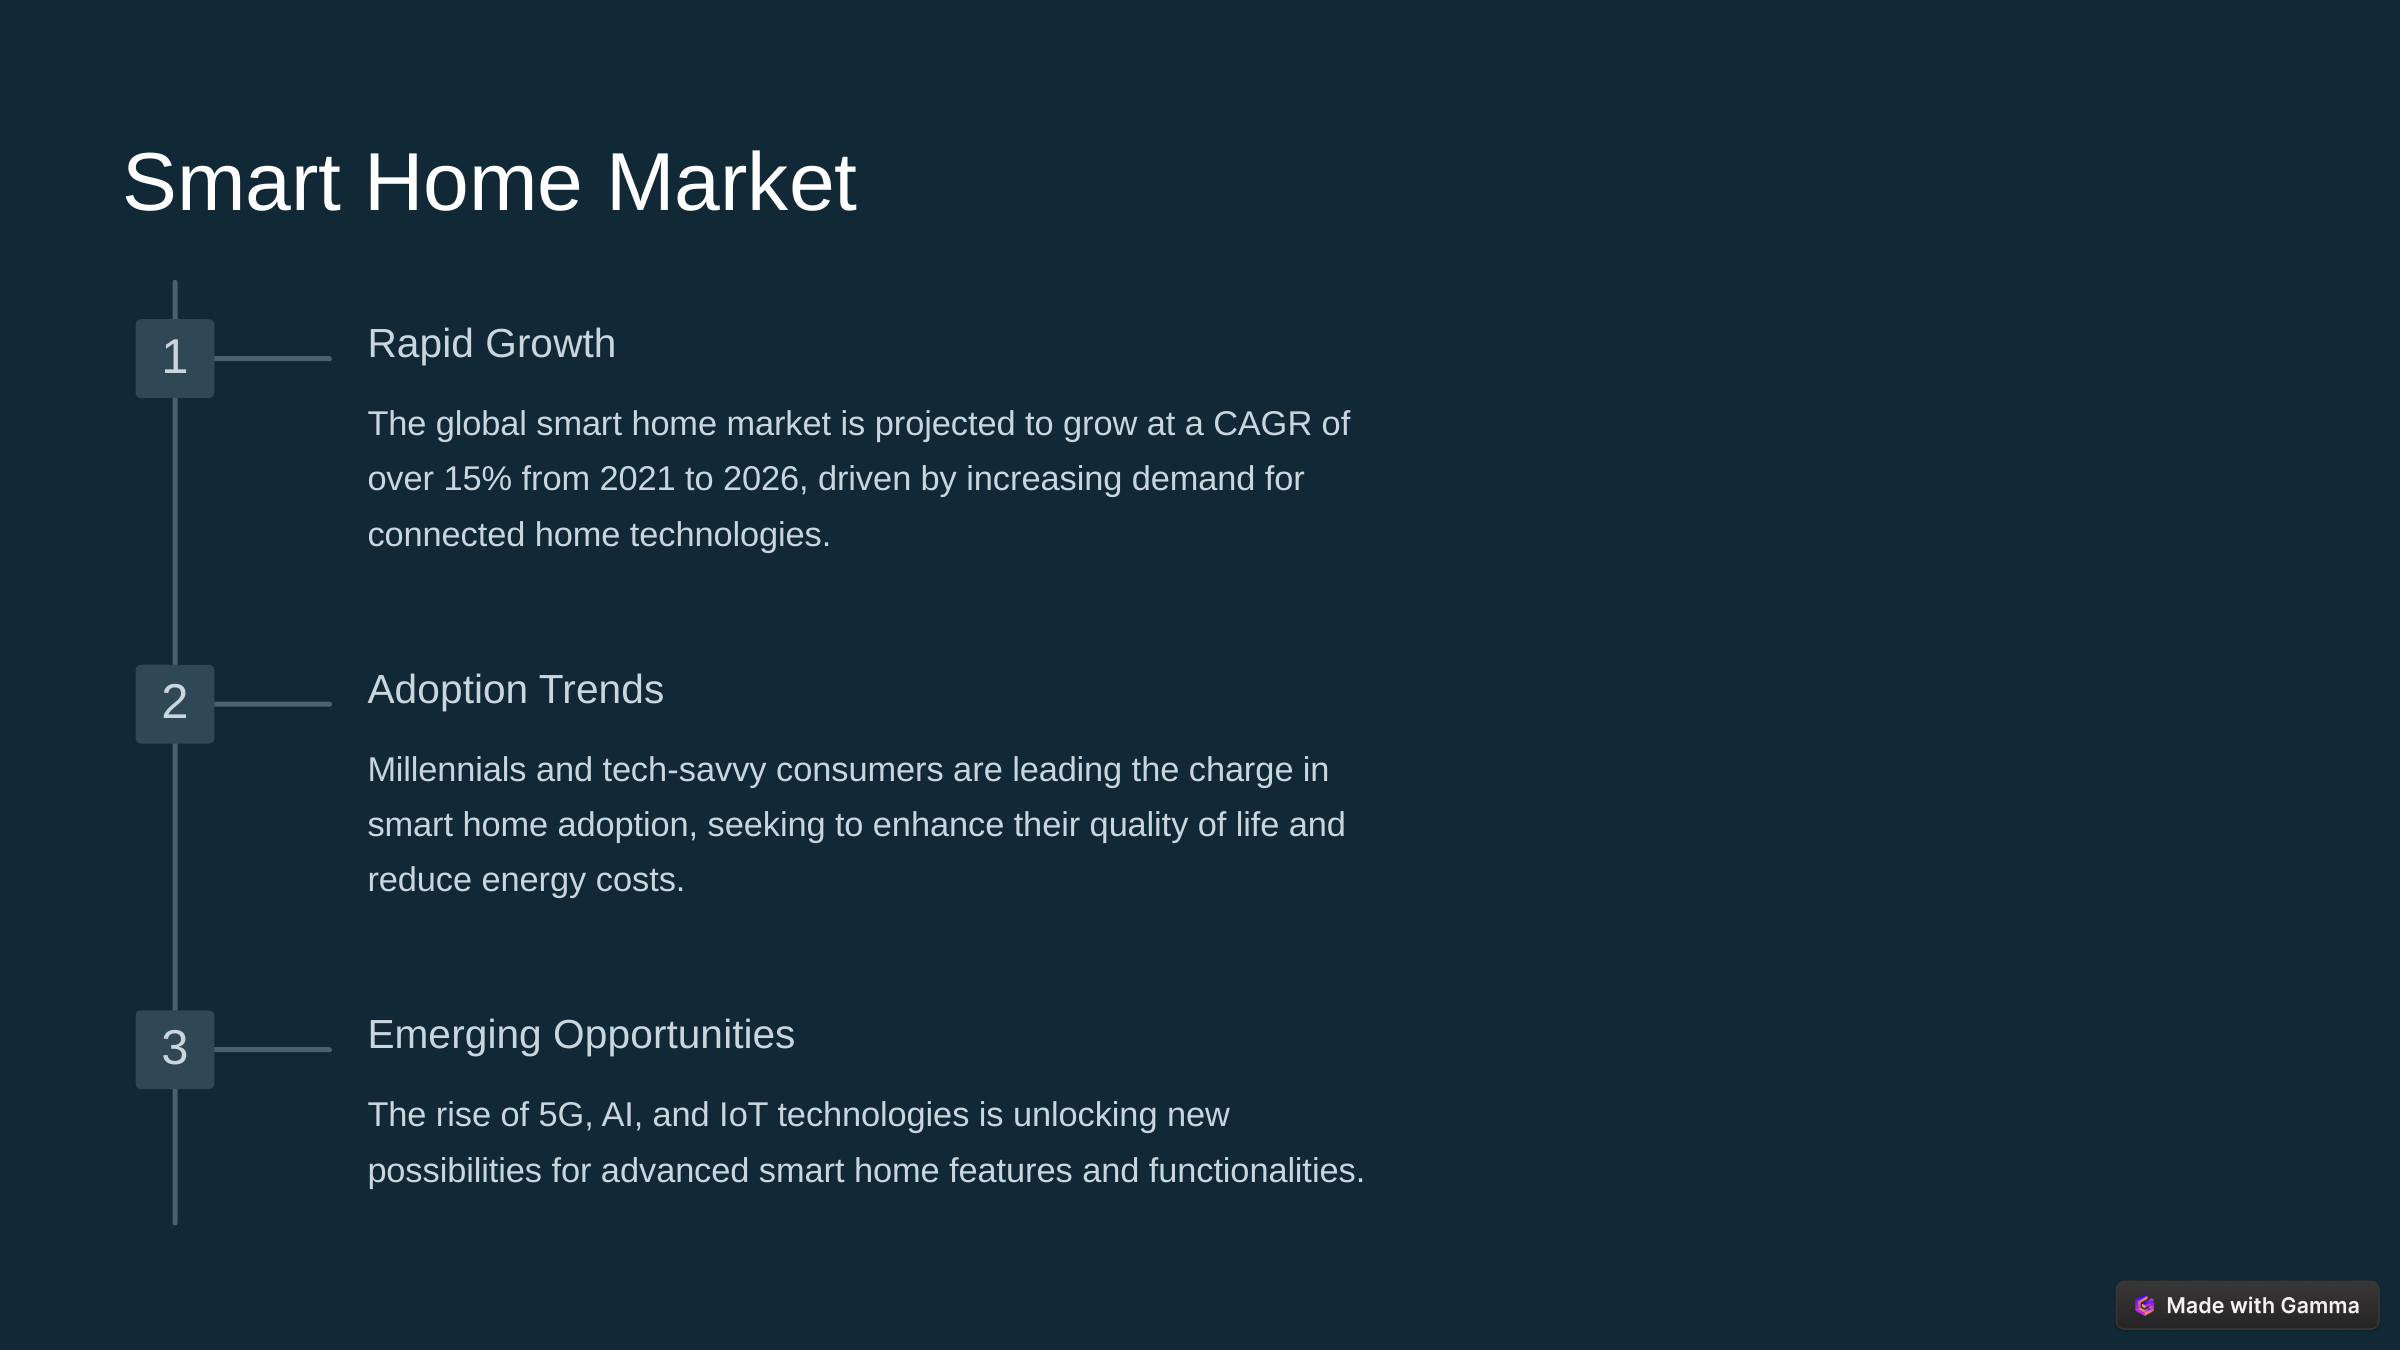

Smart Home Market

Rapid Growth

1

The global smart home market is projected to grow at a CAGR of over 15% from 2021 to 2026, driven by increasing demand for connected home technologies.
Adoption Trends

2

Millennials and tech-savvy consumers are leading the charge in smart home adoption, seeking to enhance their quality of life and reduce energy costs.
Emerging Opportunities

3

The rise of 5G, AI, and IoT technologies is unlocking new possibilities for advanced smart home features and functionalities.